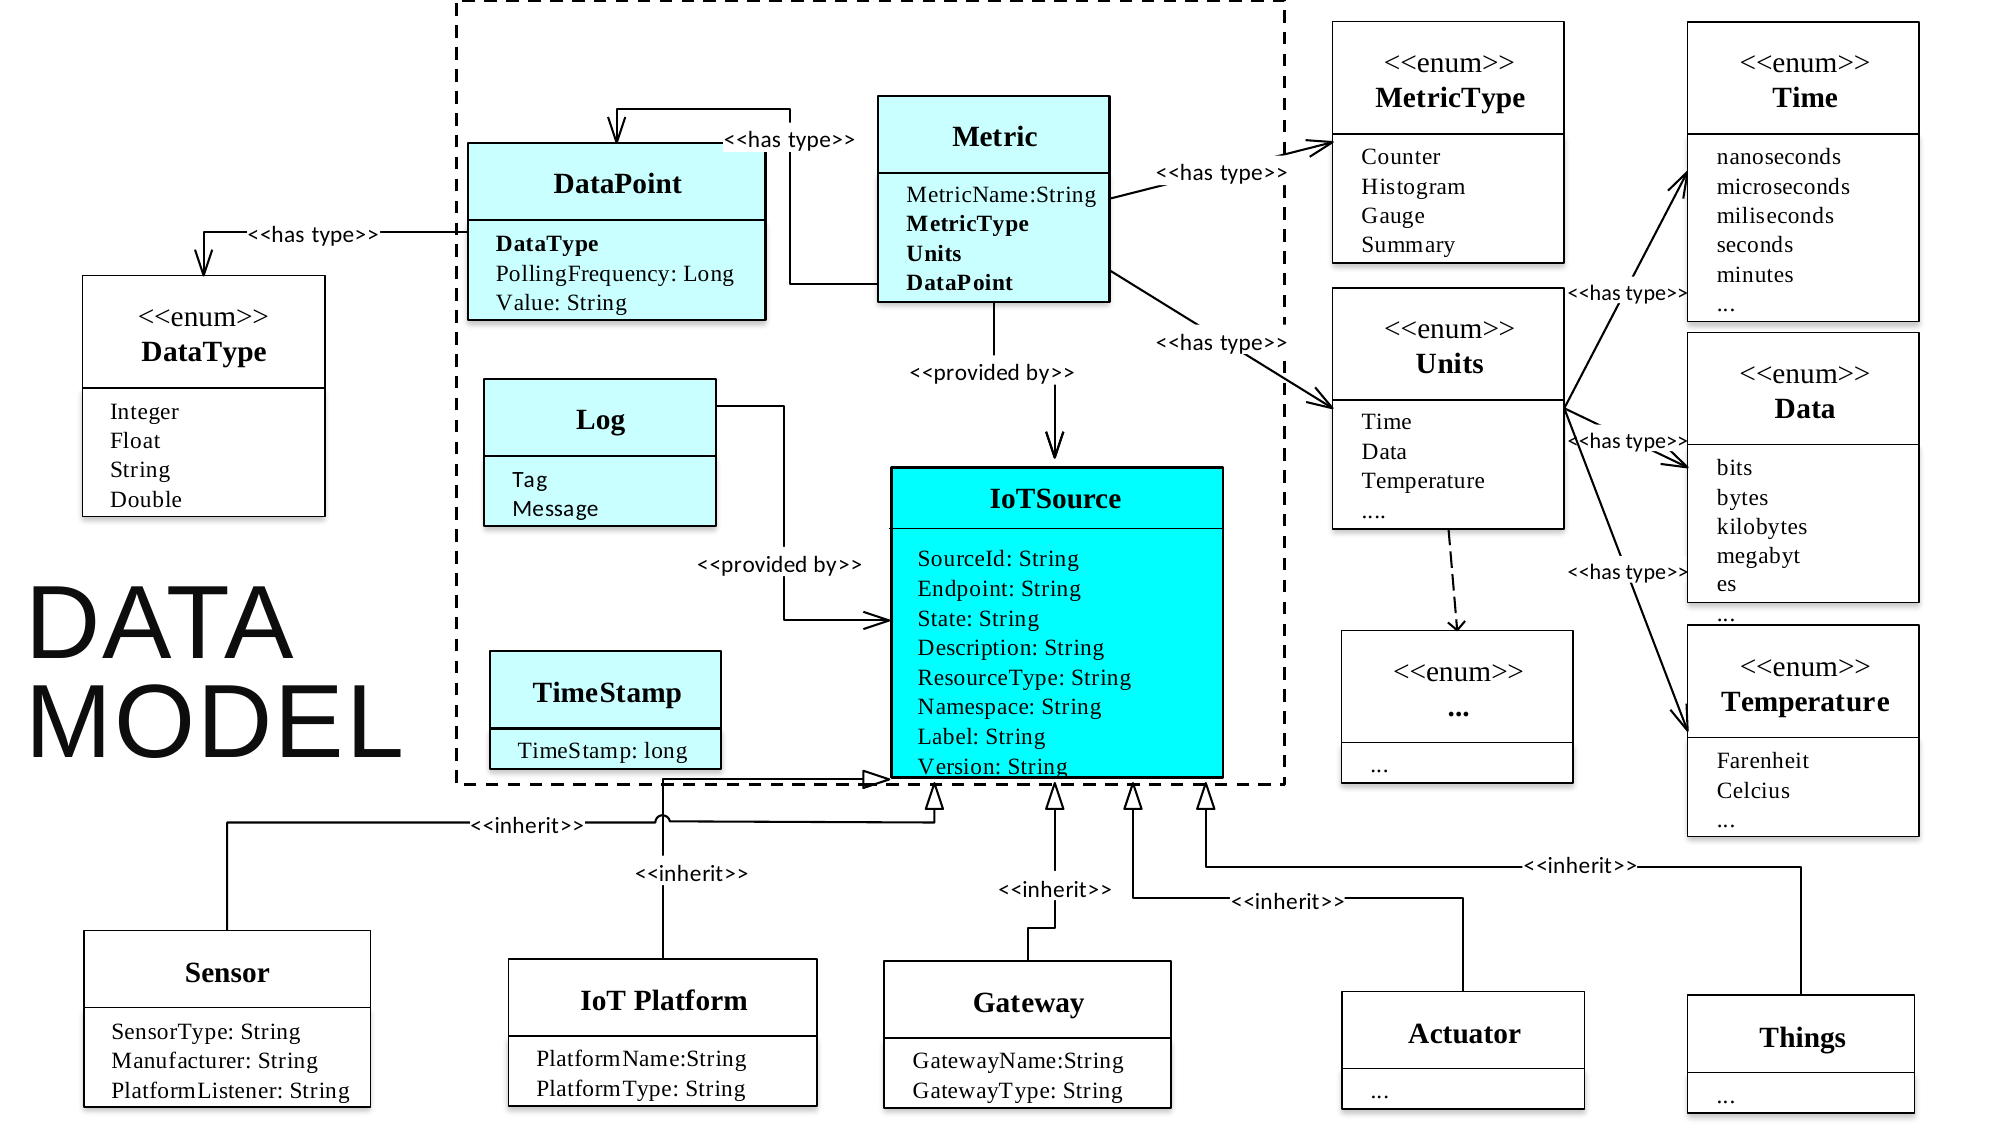

<<enum>>
Time
<<enum>>
MetricType

Metric

<<has type>>

Counter Histogram Gauge Summary
nanoseconds microseconds miliseconds seconds minutes
...

<<has type>>
DataPoint

MetricName:String
MetricType Units DataPoint

<<has type>>

DataType PollingFrequency: Long Value: String

<<has type>>

<<enum>>
DataType

<<enum>>
Units

<<has type>>

<<enum>>
Data
<<provided by>>

<<provided by>>

Integer Float String Double

Log

Time
Data
Temperature
....

<<has type>>

bits bytes kilobytes
megabytes
...

Tag
Message
IoTSource

SourceId: String Endpoint: String State: String Description: String ResourceType: String Namespace: String Label: String Version: String

<<provided by>>

<<has type>>

<<enum>>
Temperature

<<enum>>
...
TimeStamp

TimeStamp: long

Farenheit Celcius
...
...

<<inherit>>

<<inherit>>

<<inherit>>

<<inherit>>

<<inherit>>

Sensor

IoT Platform
Gateway

Actuator
SensorType: String Manufacturer: String PlatformListener: String
Things

PlatformName:String
PlatformType: String
GatewayName:String
GatewayType: String

...
...

Data Model
8/25/2018
19